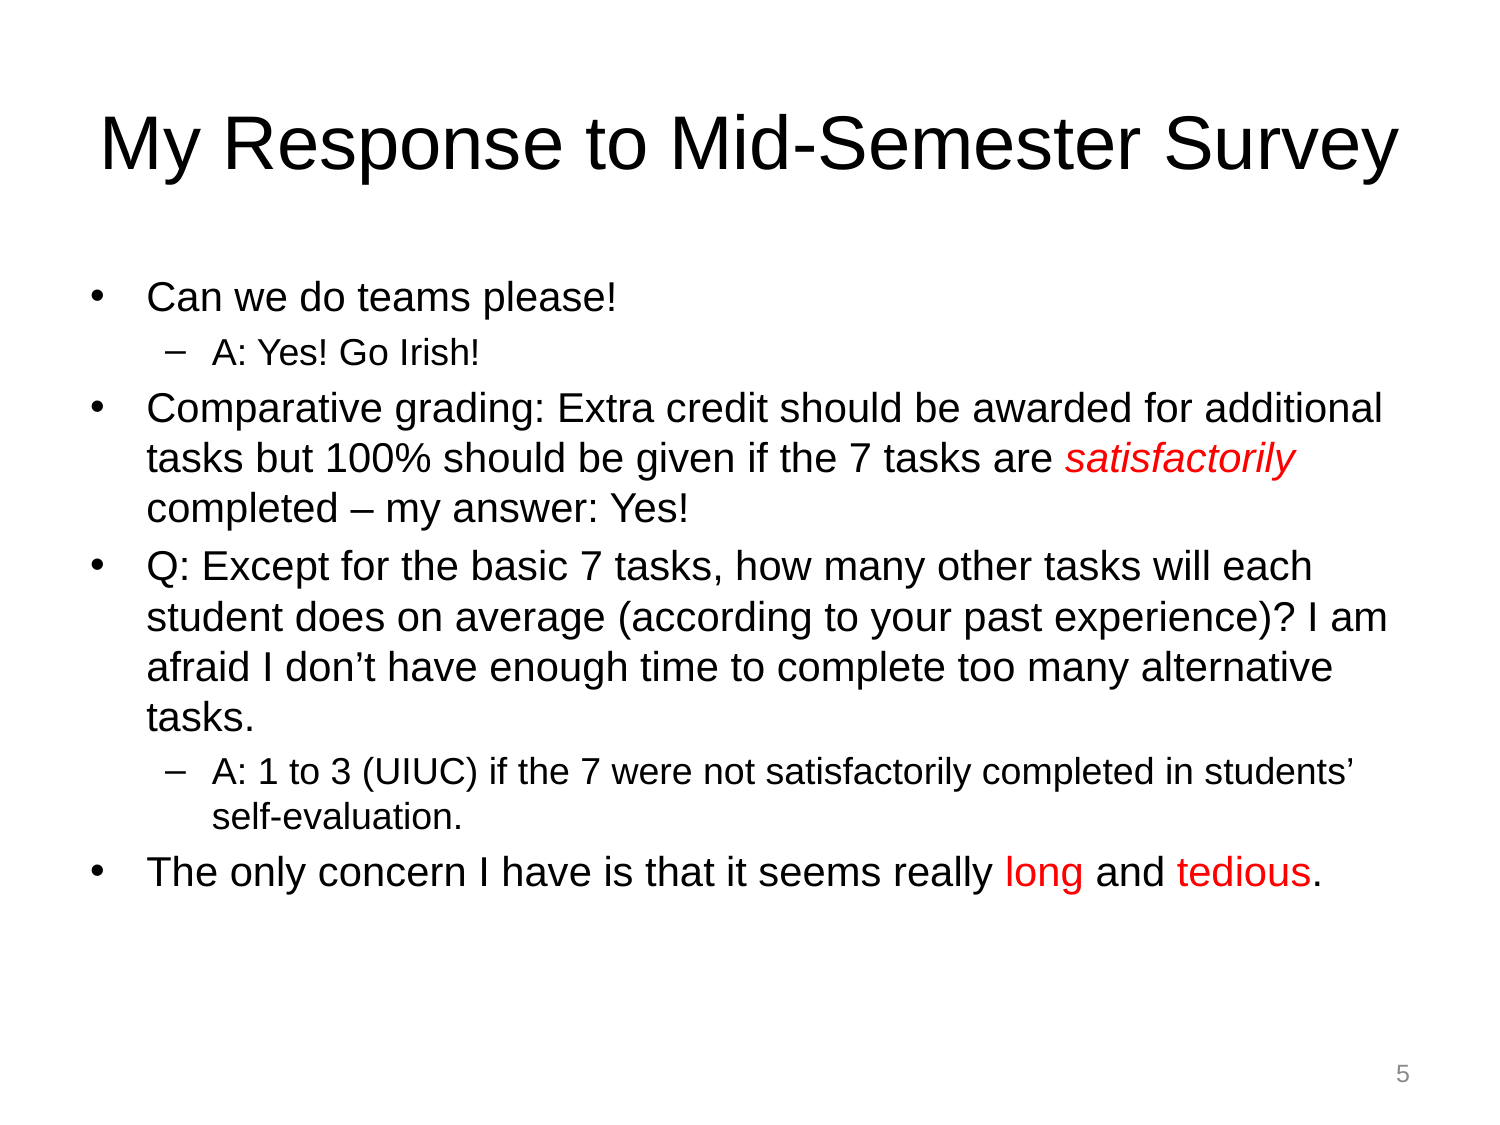

# My Response to Mid-Semester Survey
Can we do teams please!
A: Yes! Go Irish!
Comparative grading: Extra credit should be awarded for additional tasks but 100% should be given if the 7 tasks are satisfactorily completed – my answer: Yes!
Q: Except for the basic 7 tasks, how many other tasks will each student does on average (according to your past experience)? I am afraid I don’t have enough time to complete too many alternative tasks.
A: 1 to 3 (UIUC) if the 7 were not satisfactorily completed in students’ self-evaluation.
The only concern I have is that it seems really long and tedious.
5